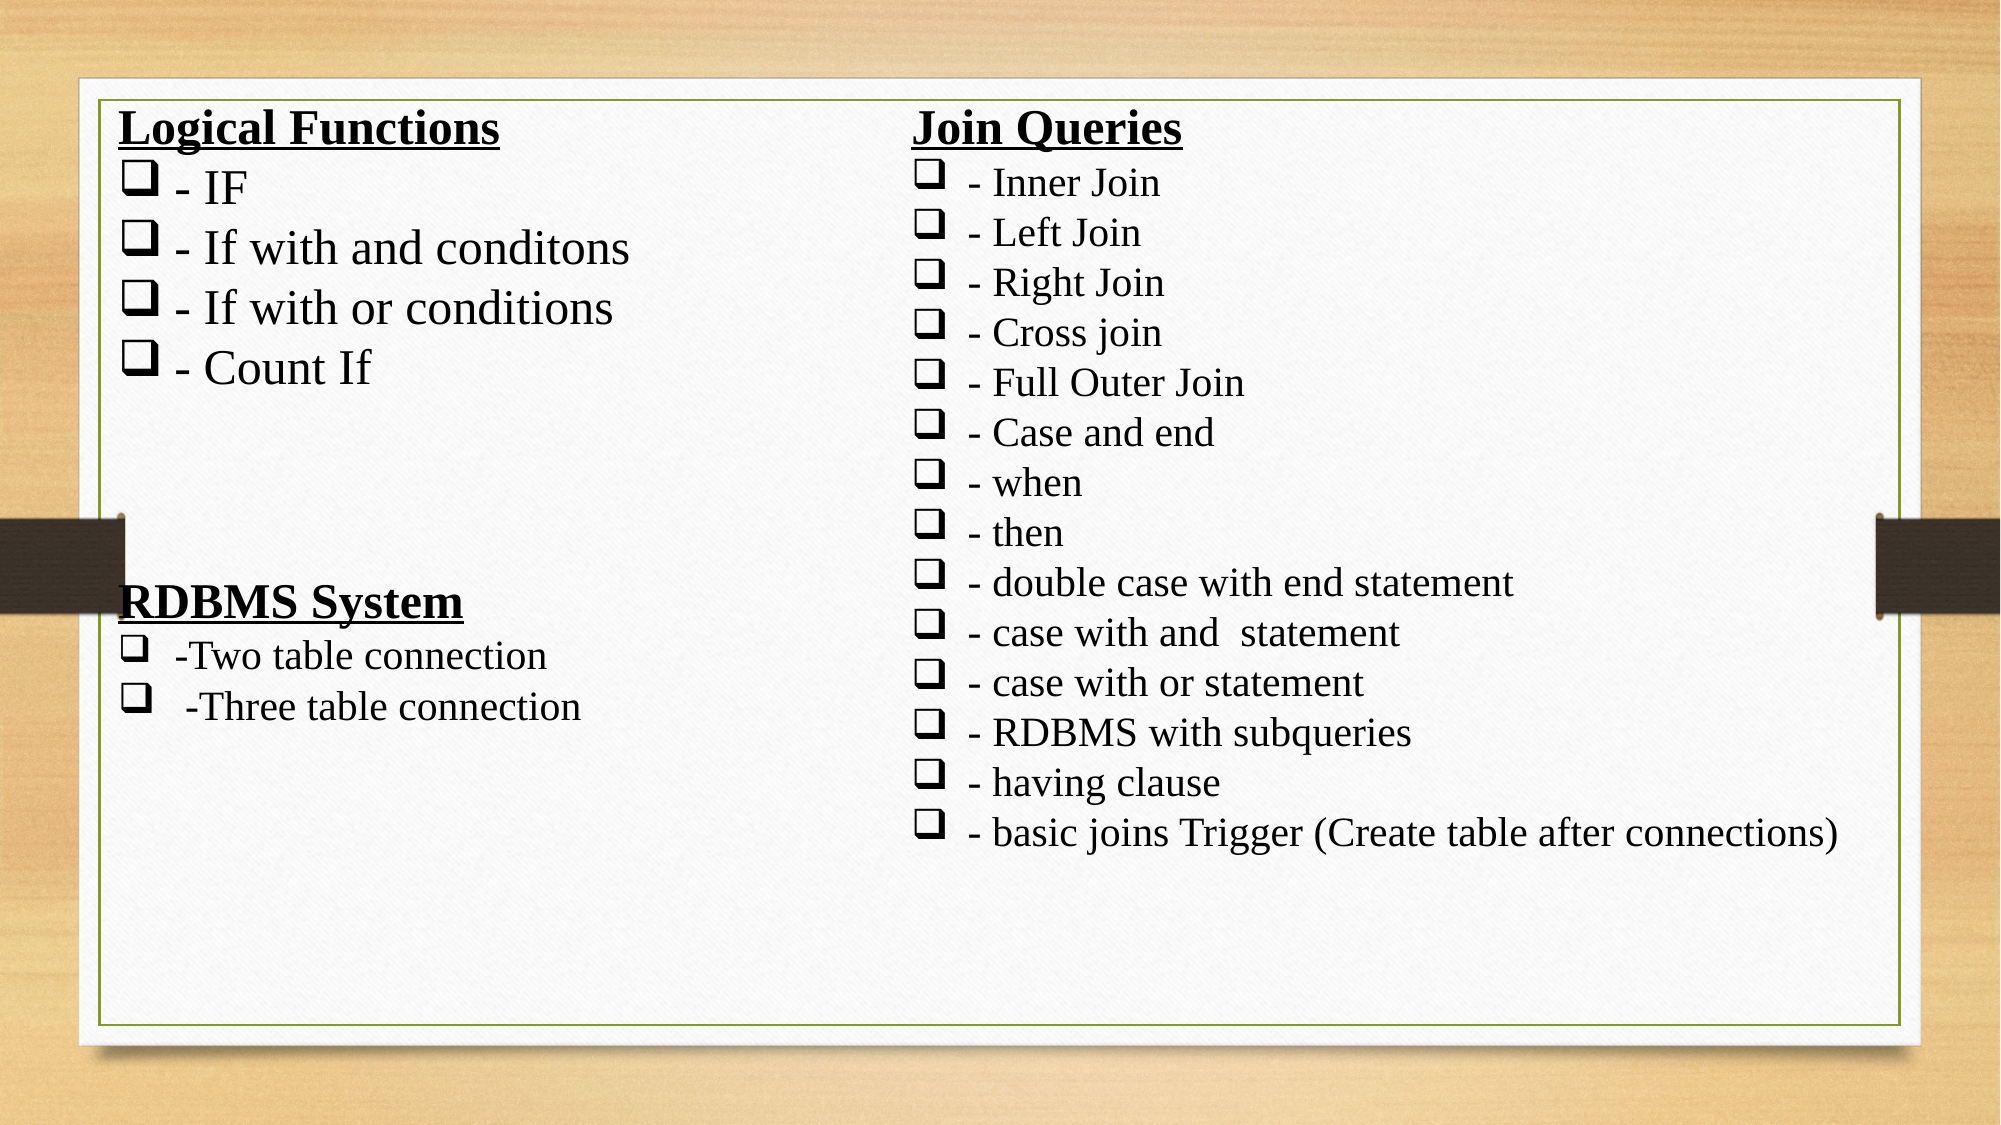

Logical Functions
- IF
- If with and conditons
- If with or conditions
- Count If

Join Queries
- Inner Join
- Left Join
- Right Join
- Cross join
- Full Outer Join
- Case and end
- when
- then
- double case with end statement
- case with and  statement
- case with or statement
- RDBMS with subqueries
- having clause
- basic joins Trigger (Create table after connections)
RDBMS System
 -Two table connection
 -Three table connection